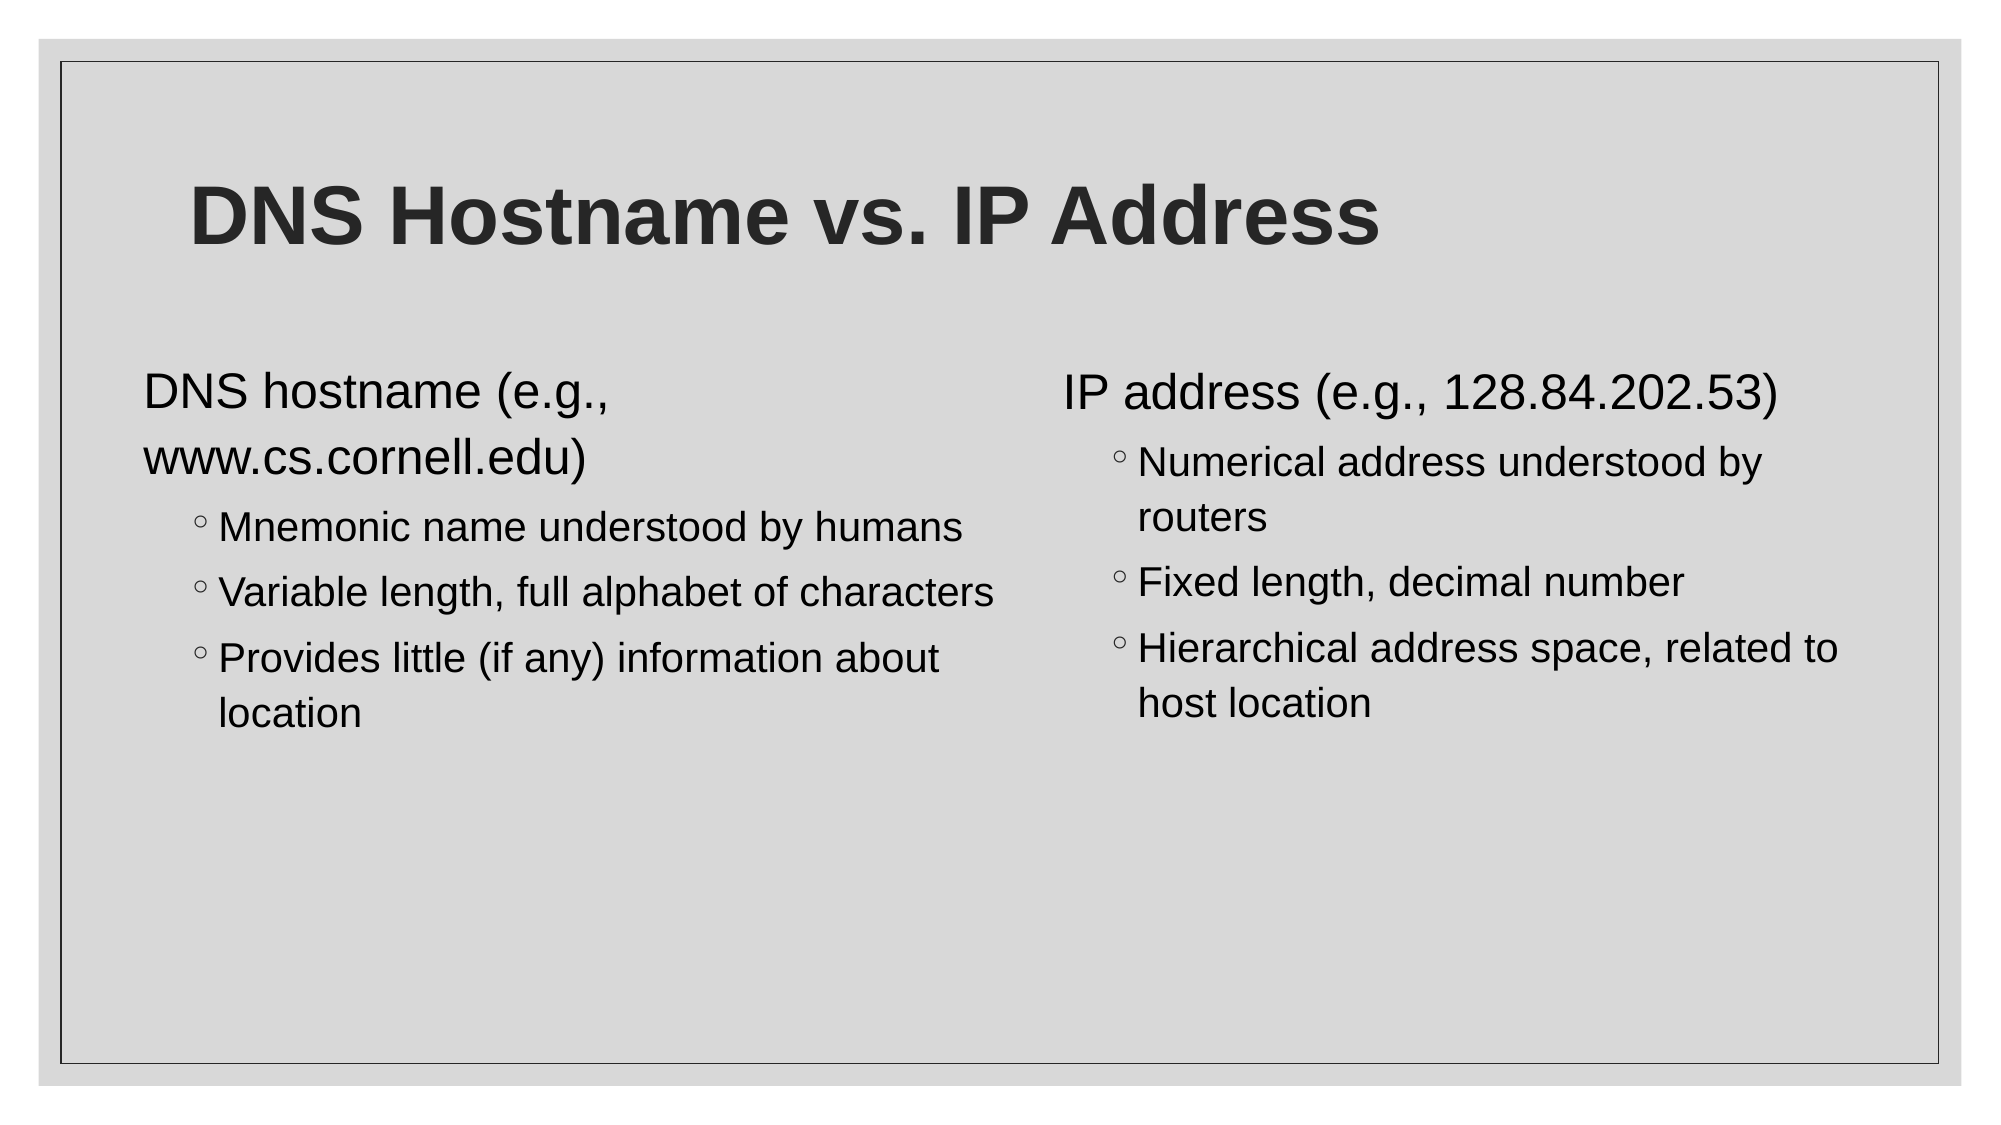

# DNS Hostname vs. IP Address
DNS hostname (e.g., www.cs.cornell.edu)
Mnemonic name understood by humans
Variable length, full alphabet of characters
Provides little (if any) information about location
IP address (e.g., 128.84.202.53)
Numerical address understood by routers
Fixed length, decimal number
Hierarchical address space, related to host location